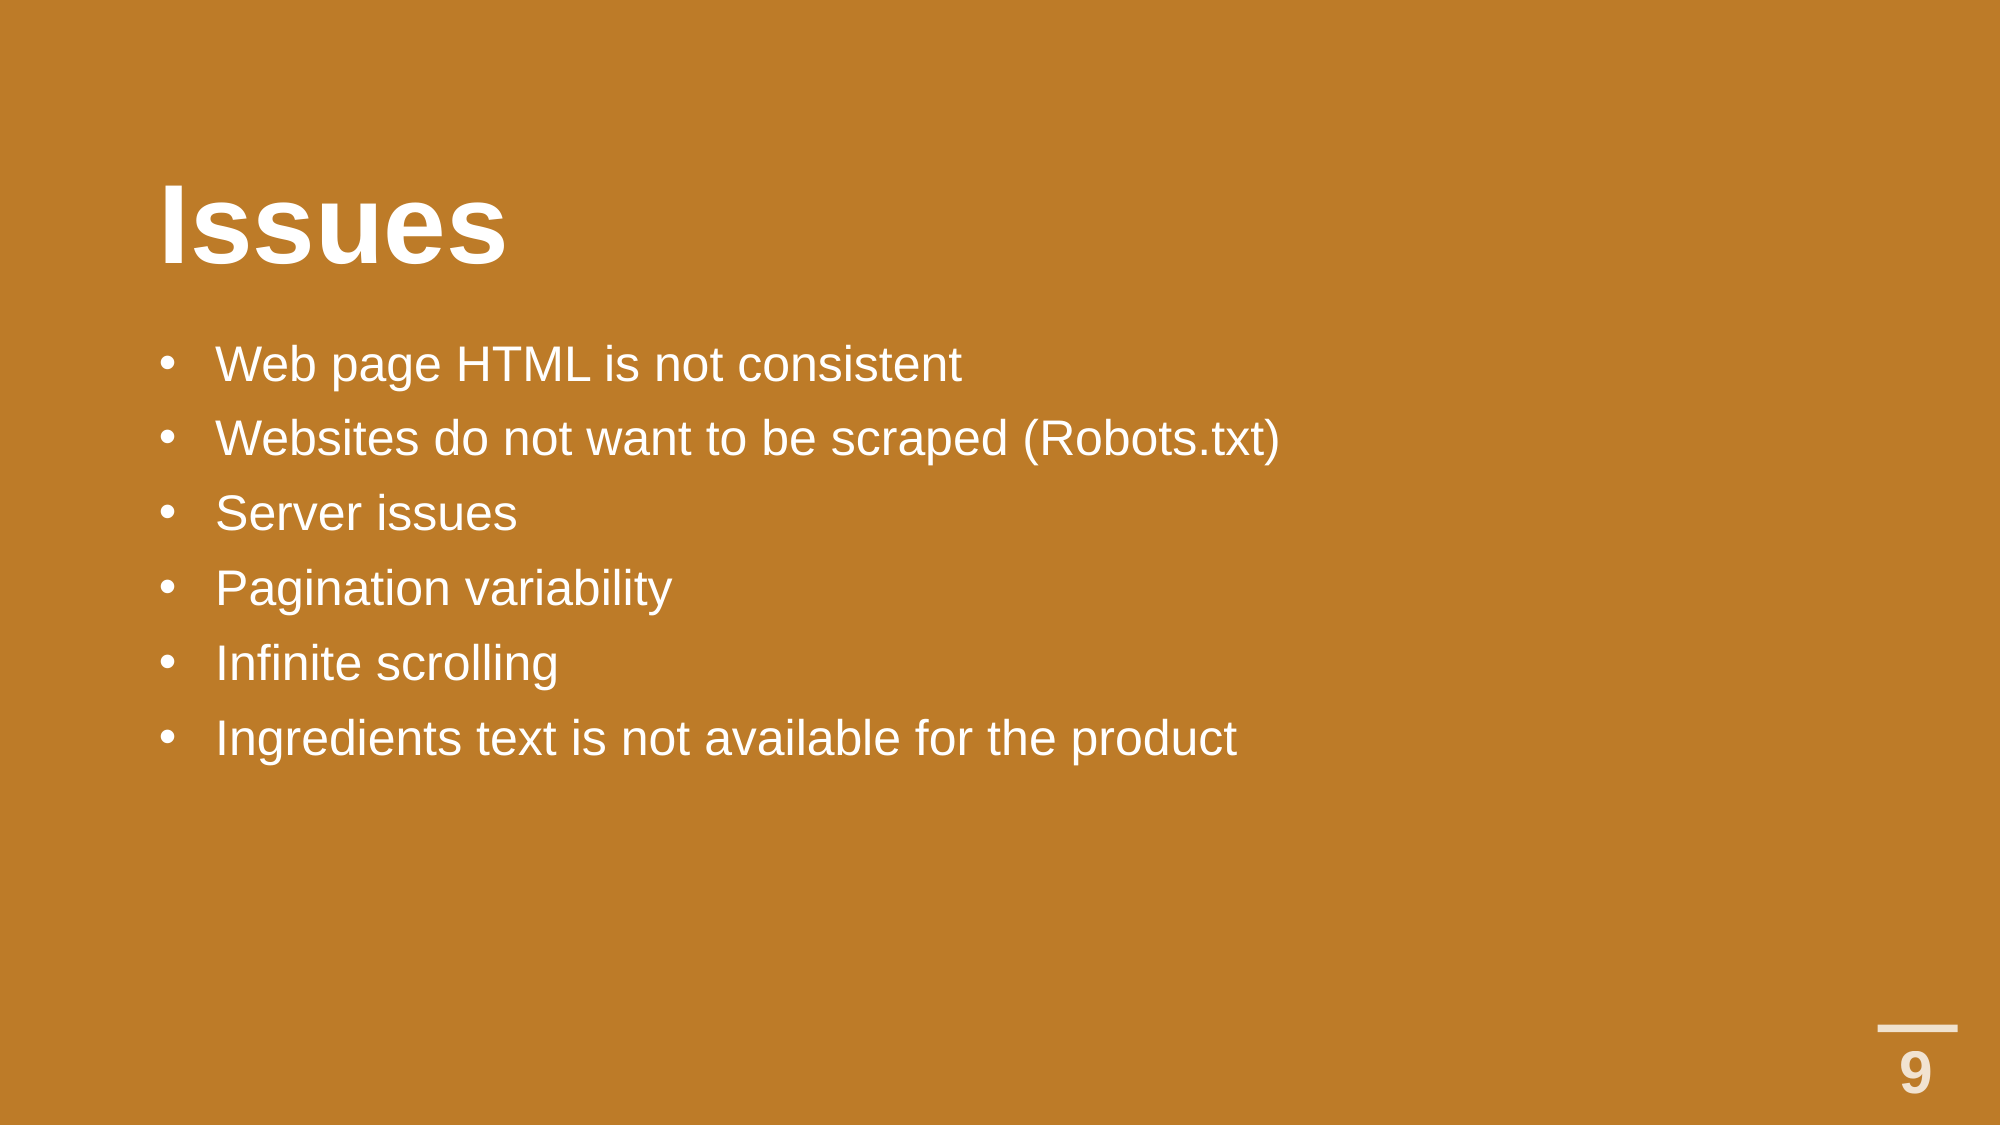

# Issues
Web page HTML is not consistent
Websites do not want to be scraped (Robots.txt)
Server issues
Pagination variability
Infinite scrolling
Ingredients text is not available for the product

9